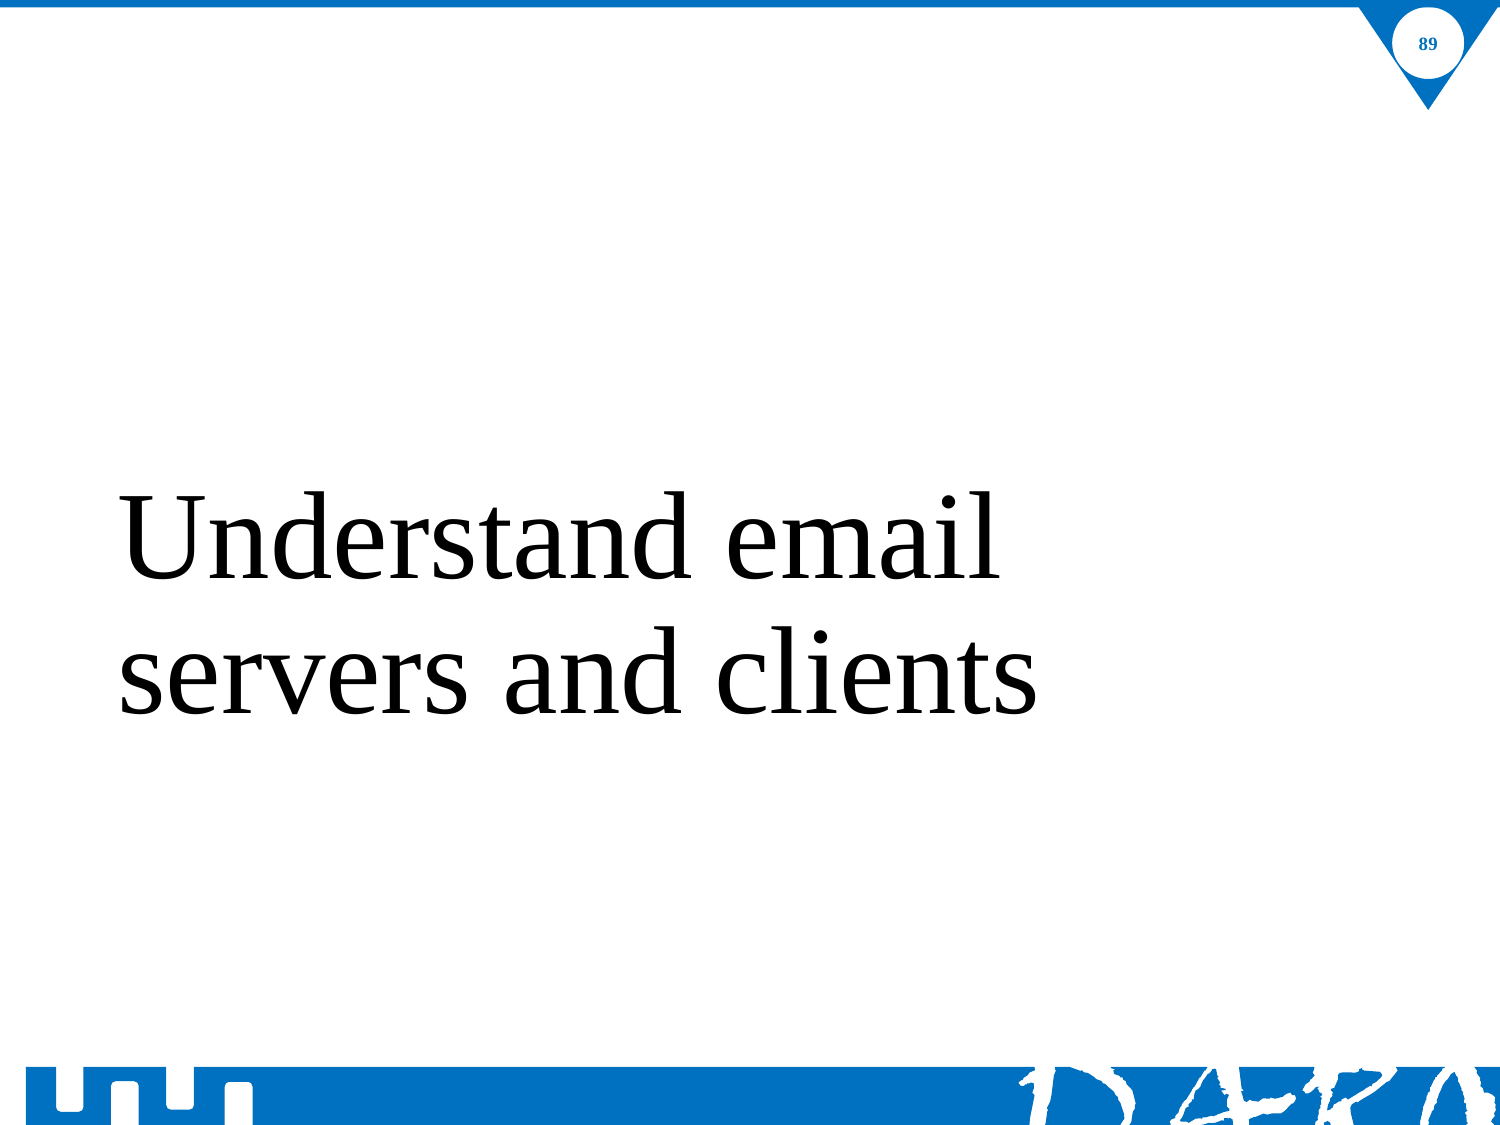

89
# Understand email servers and clients